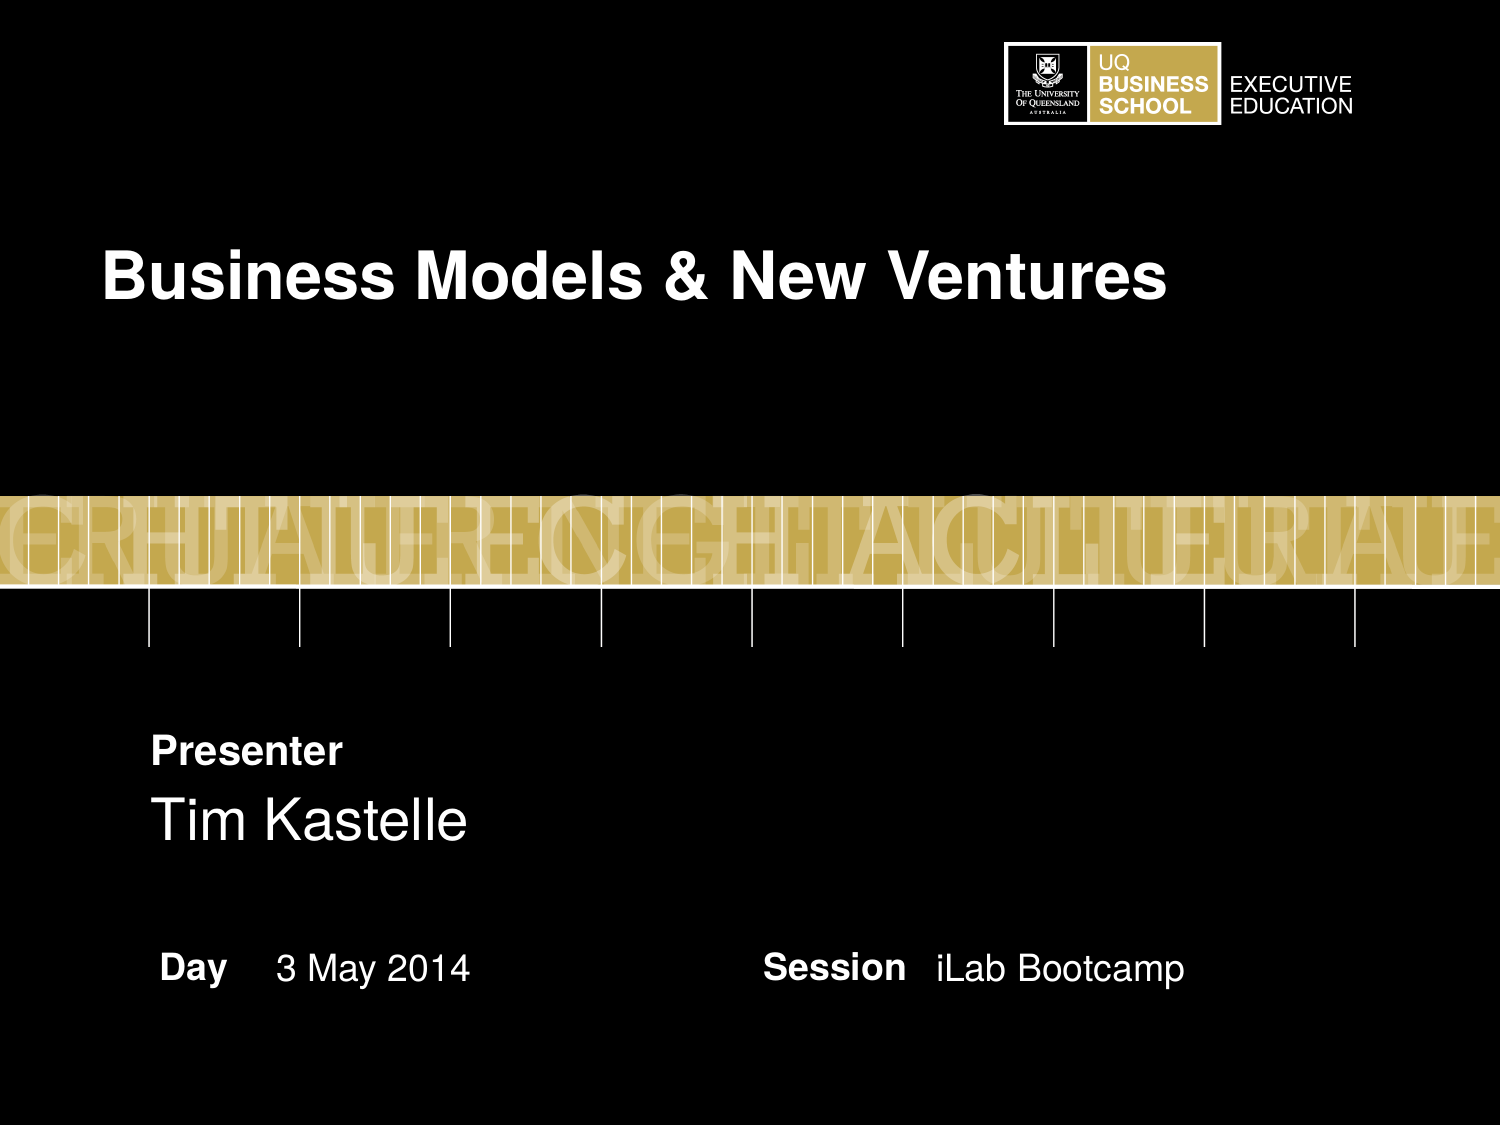

Business Models & New Ventures

Tim Kastelle
3 May 2014
iLab Bootcamp